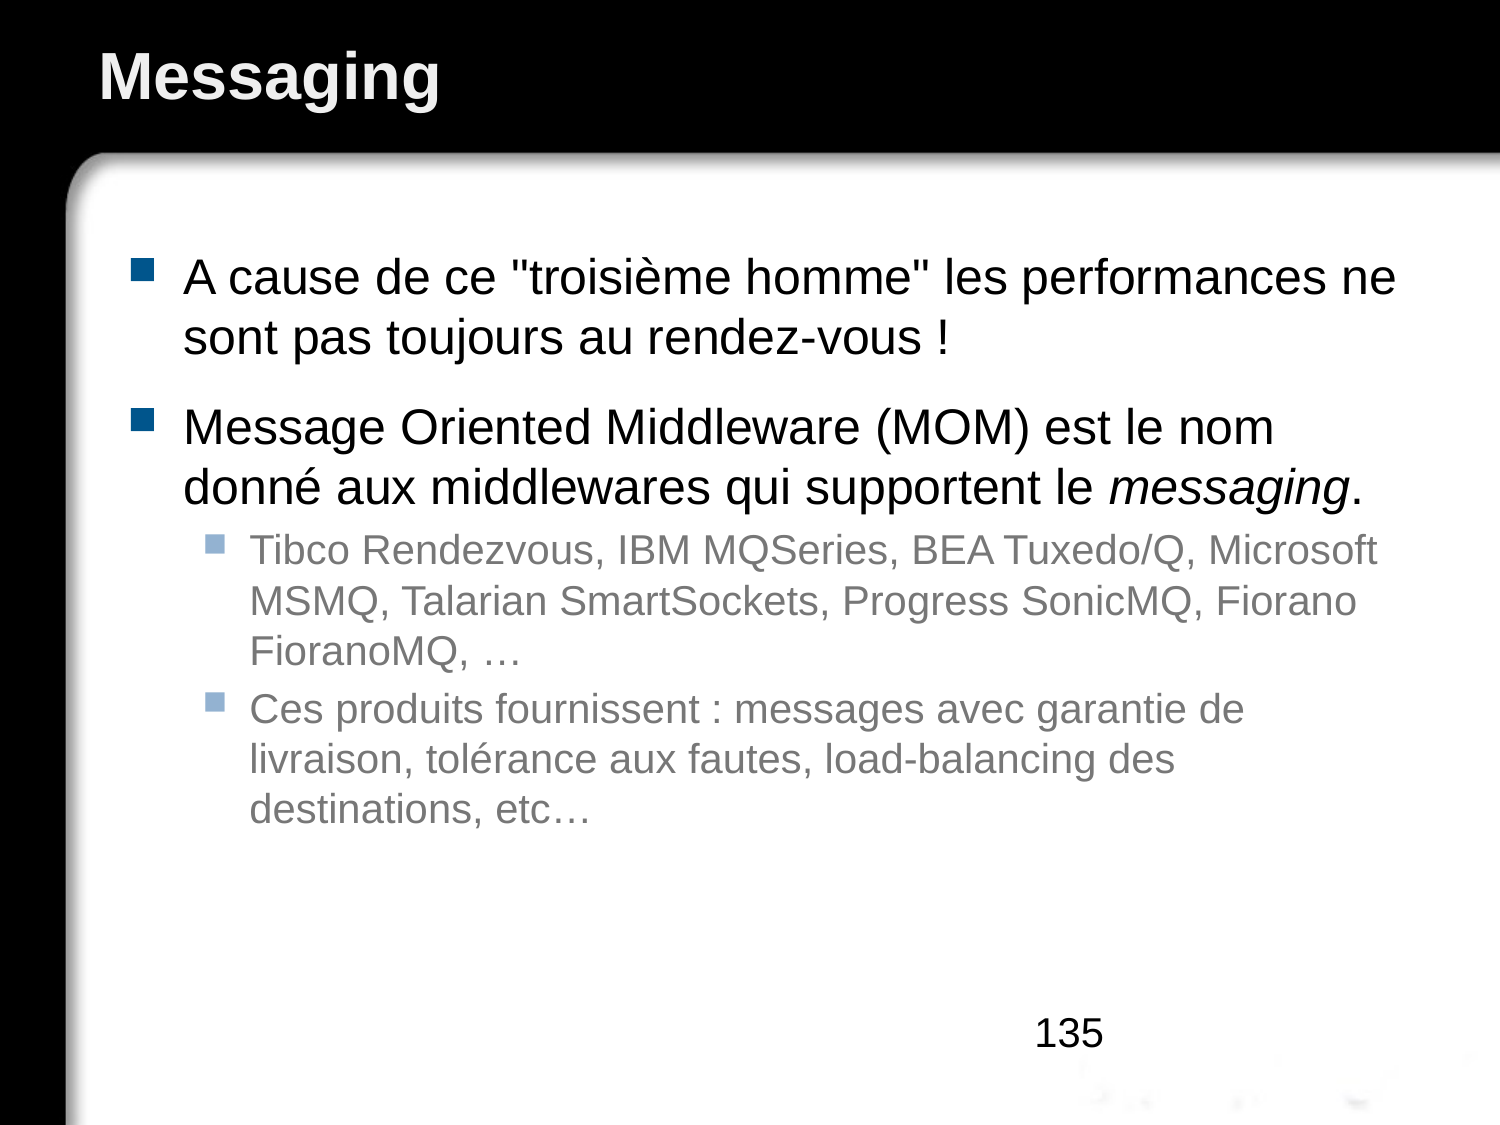

# Messaging
A cause de ce "troisième homme" les performances ne sont pas toujours au rendez-vous !
Message Oriented Middleware (MOM) est le nom donné aux middlewares qui supportent le messaging.
Tibco Rendezvous, IBM MQSeries, BEA Tuxedo/Q, Microsoft MSMQ, Talarian SmartSockets, Progress SonicMQ, Fiorano FioranoMQ, …
Ces produits fournissent : messages avec garantie de livraison, tolérance aux fautes, load-balancing des destinations, etc…